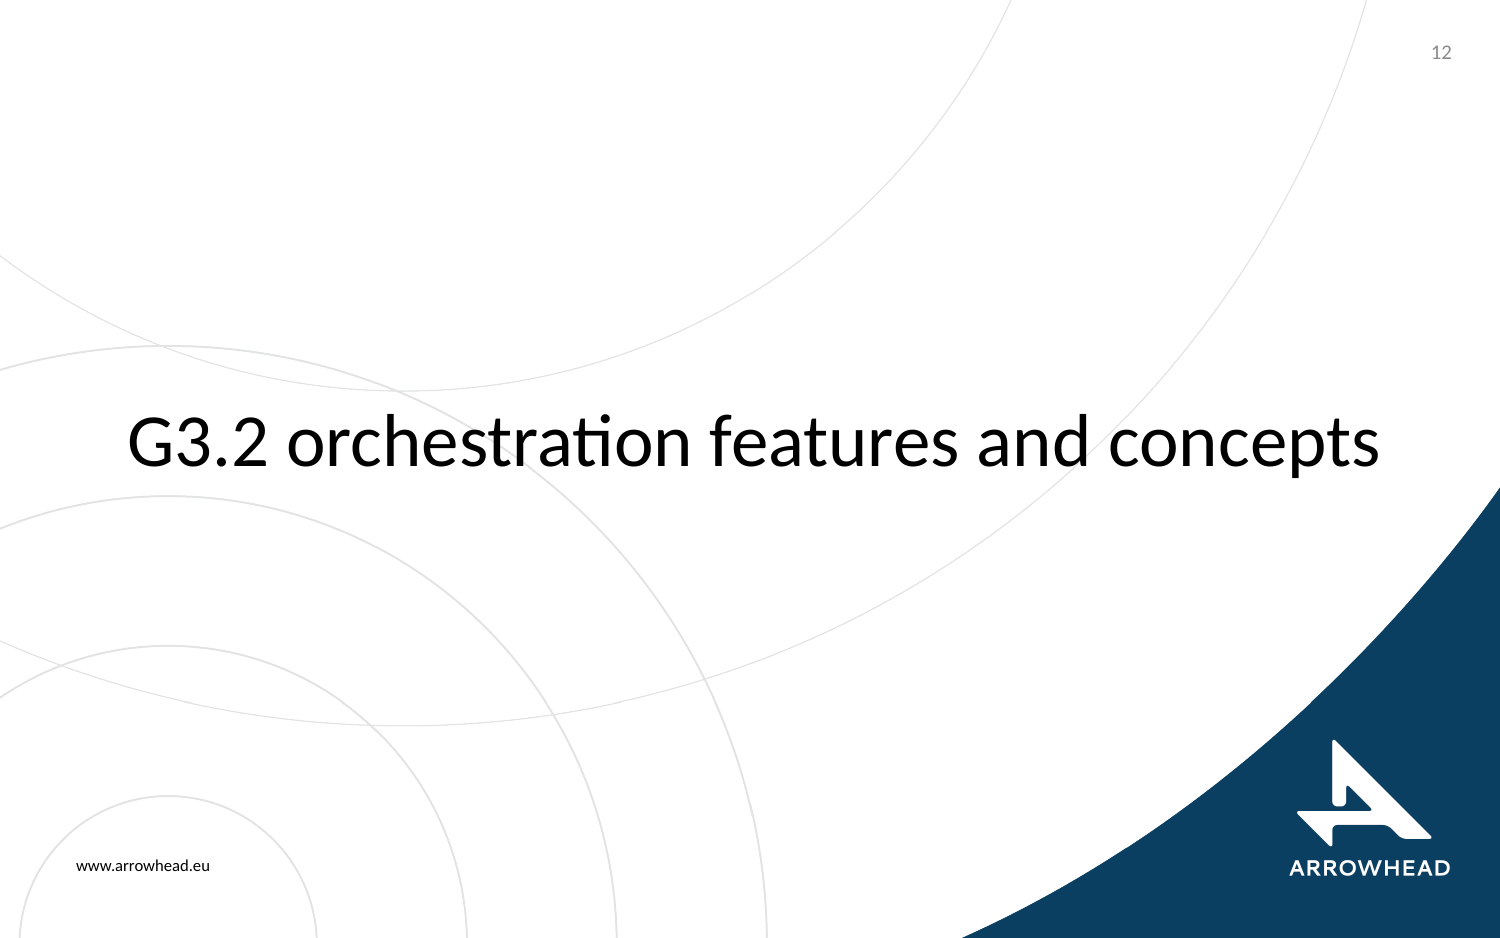

12
# G3.2 orchestration features and concepts